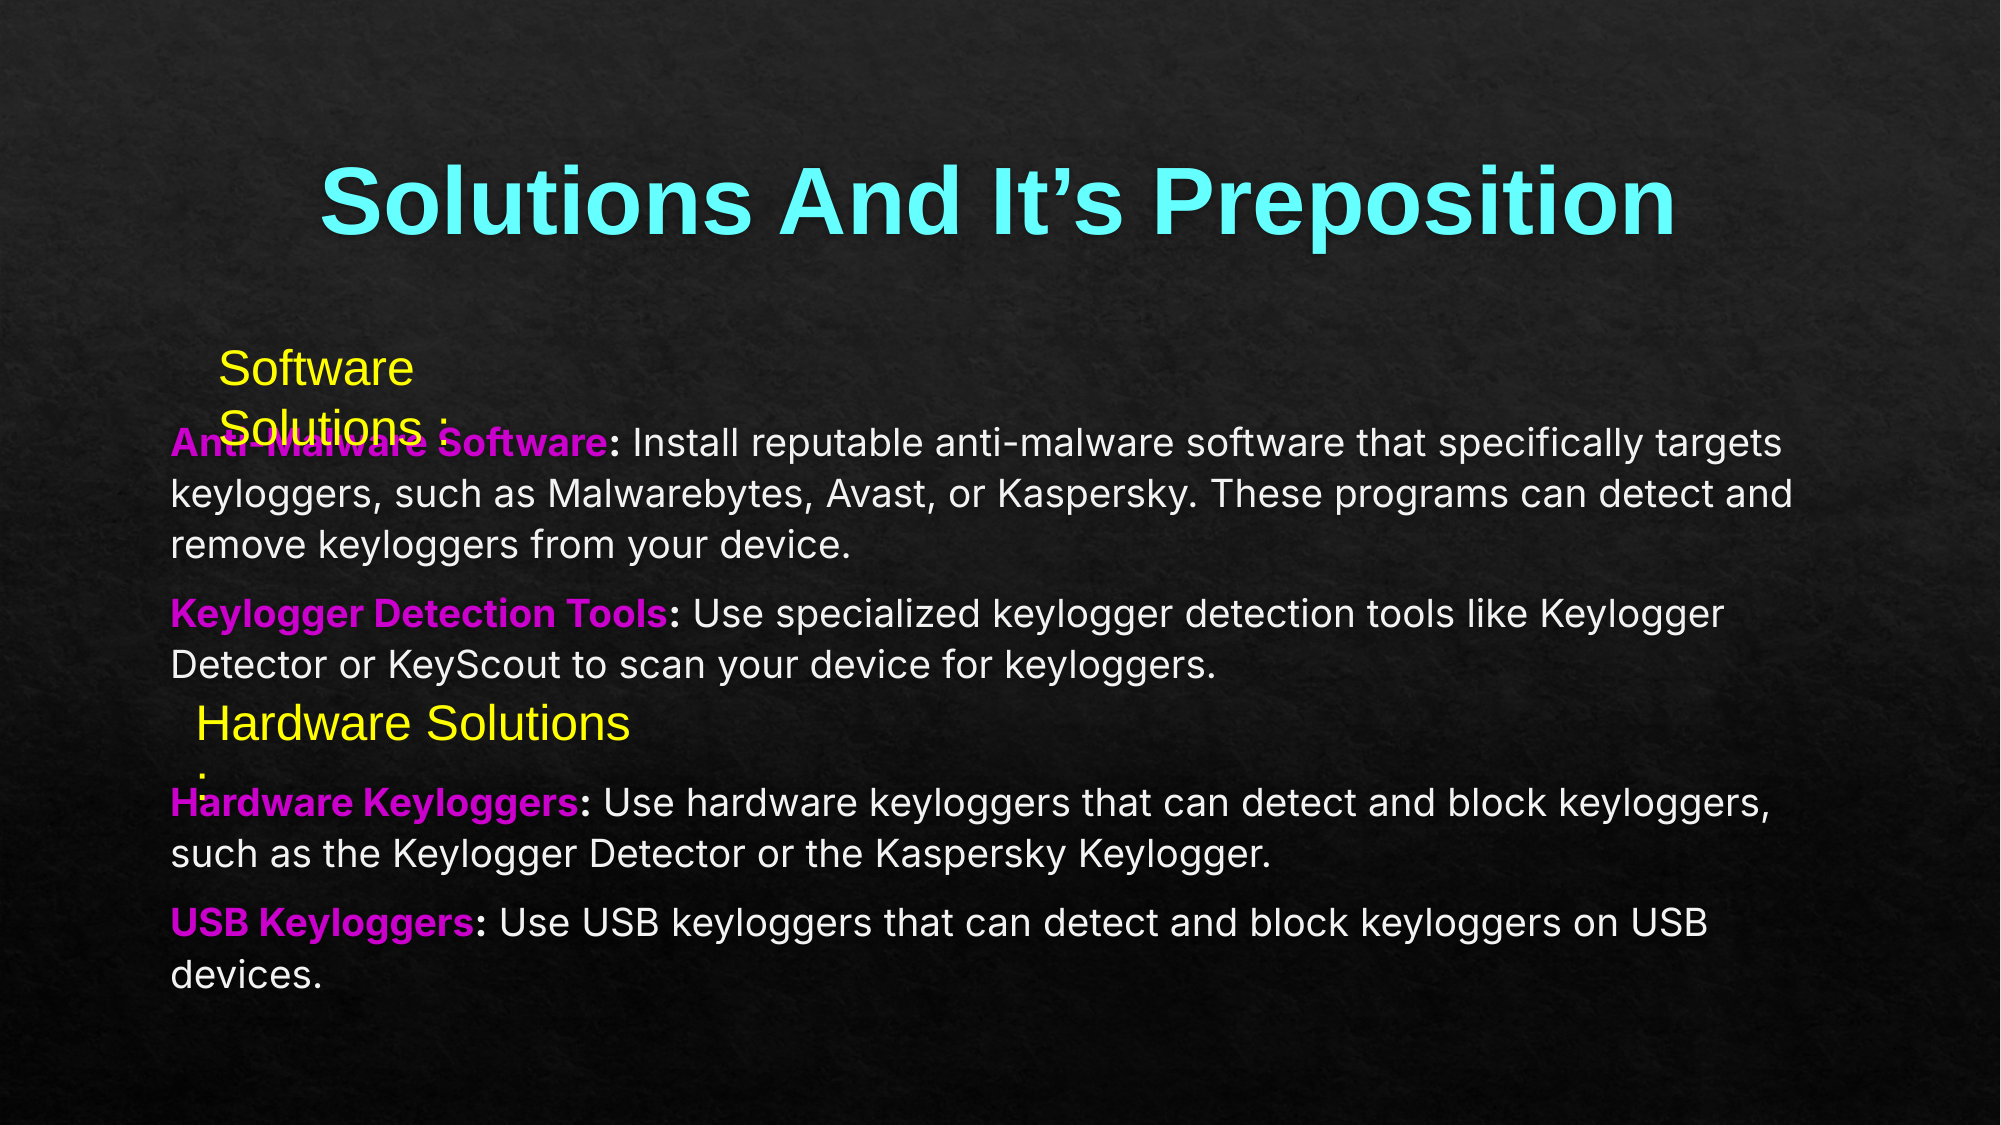

# Solutions And It’s Preposition
Software Solutions :

Anti-Malware Software: Install reputable anti-malware software that specifically targets keyloggers, such as Malwarebytes, Avast, or Kaspersky. These programs can detect and remove keyloggers from your device.
Keylogger Detection Tools: Use specialized keylogger detection tools like Keylogger Detector or KeyScout to scan your device for keyloggers.

Hardware Keyloggers: Use hardware keyloggers that can detect and block keyloggers, such as the Keylogger Detector or the Kaspersky Keylogger.
USB Keyloggers: Use USB keyloggers that can detect and block keyloggers on USB devices.

Hardware Solutions :